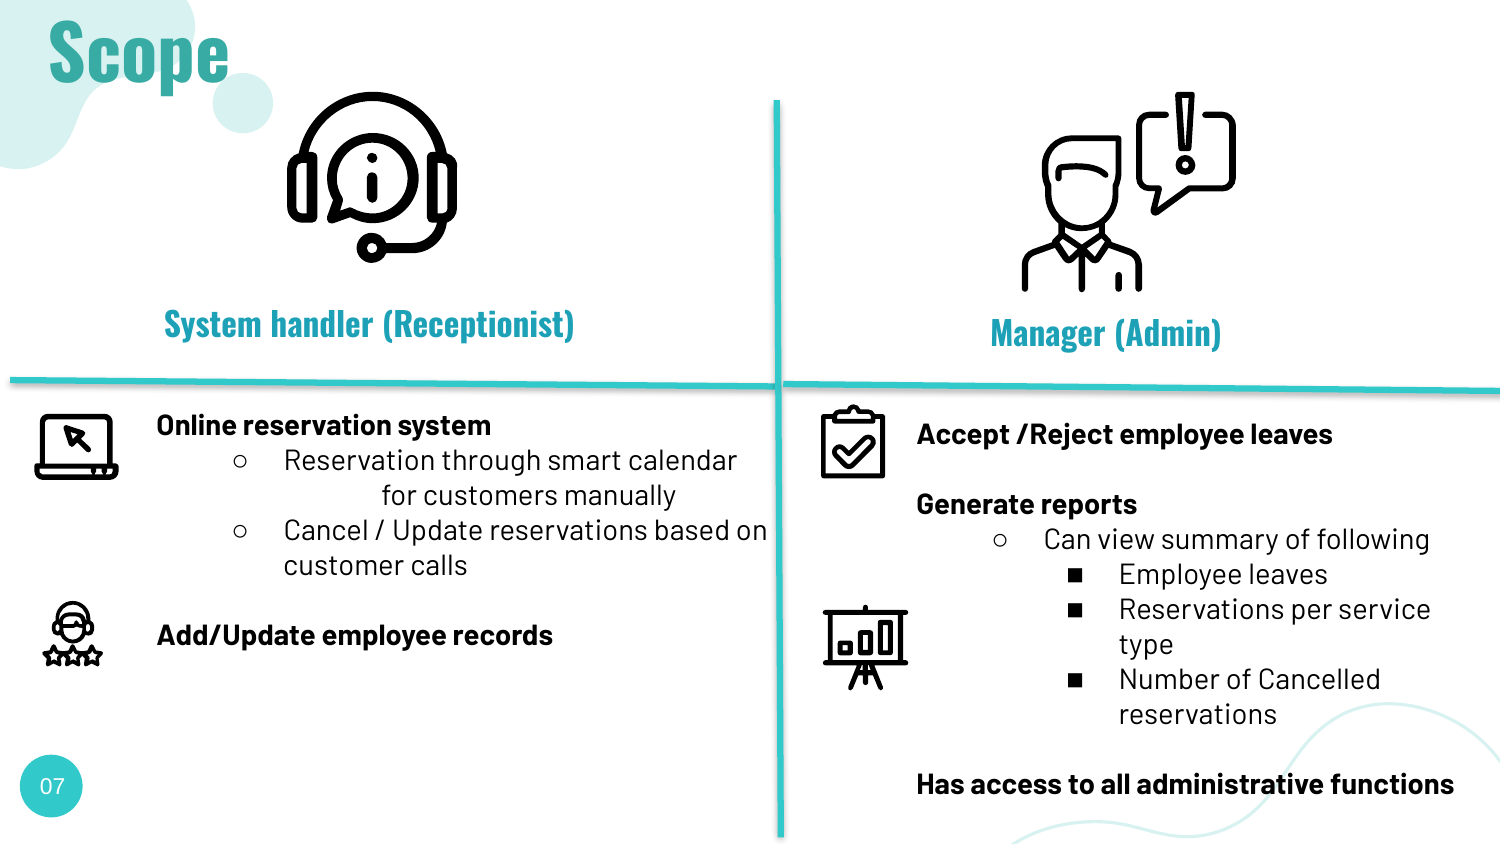

Scope

System handler (Receptionist)
Manager (Admin)
Online reservation system
Reservation through smart calendar
	for customers manually
Cancel / Update reservations based on
         customer calls

Add/Update employee records

Accept /Reject employee leaves

Generate reports
Can view summary of following
Employee leaves
Reservations per service type
Number of Cancelled reservations

Has access to all administrative functions

07